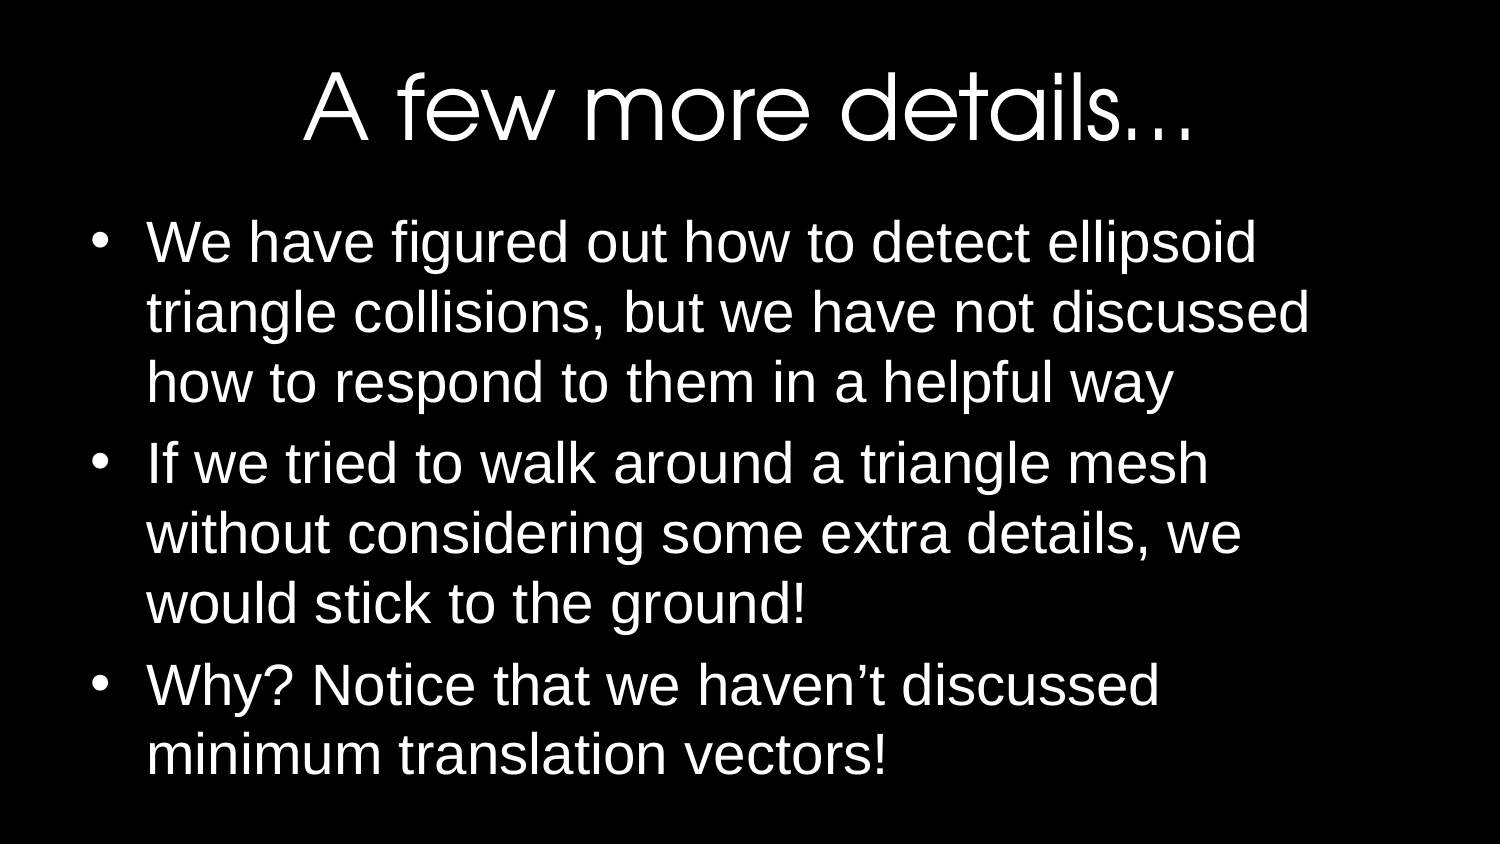

# A few more details…
We have figured out how to detect ellipsoid triangle collisions, but we have not discussed how to respond to them in a helpful way
If we tried to walk around a triangle mesh without considering some extra details, we would stick to the ground!
Why? Notice that we haven’t discussed minimum translation vectors!